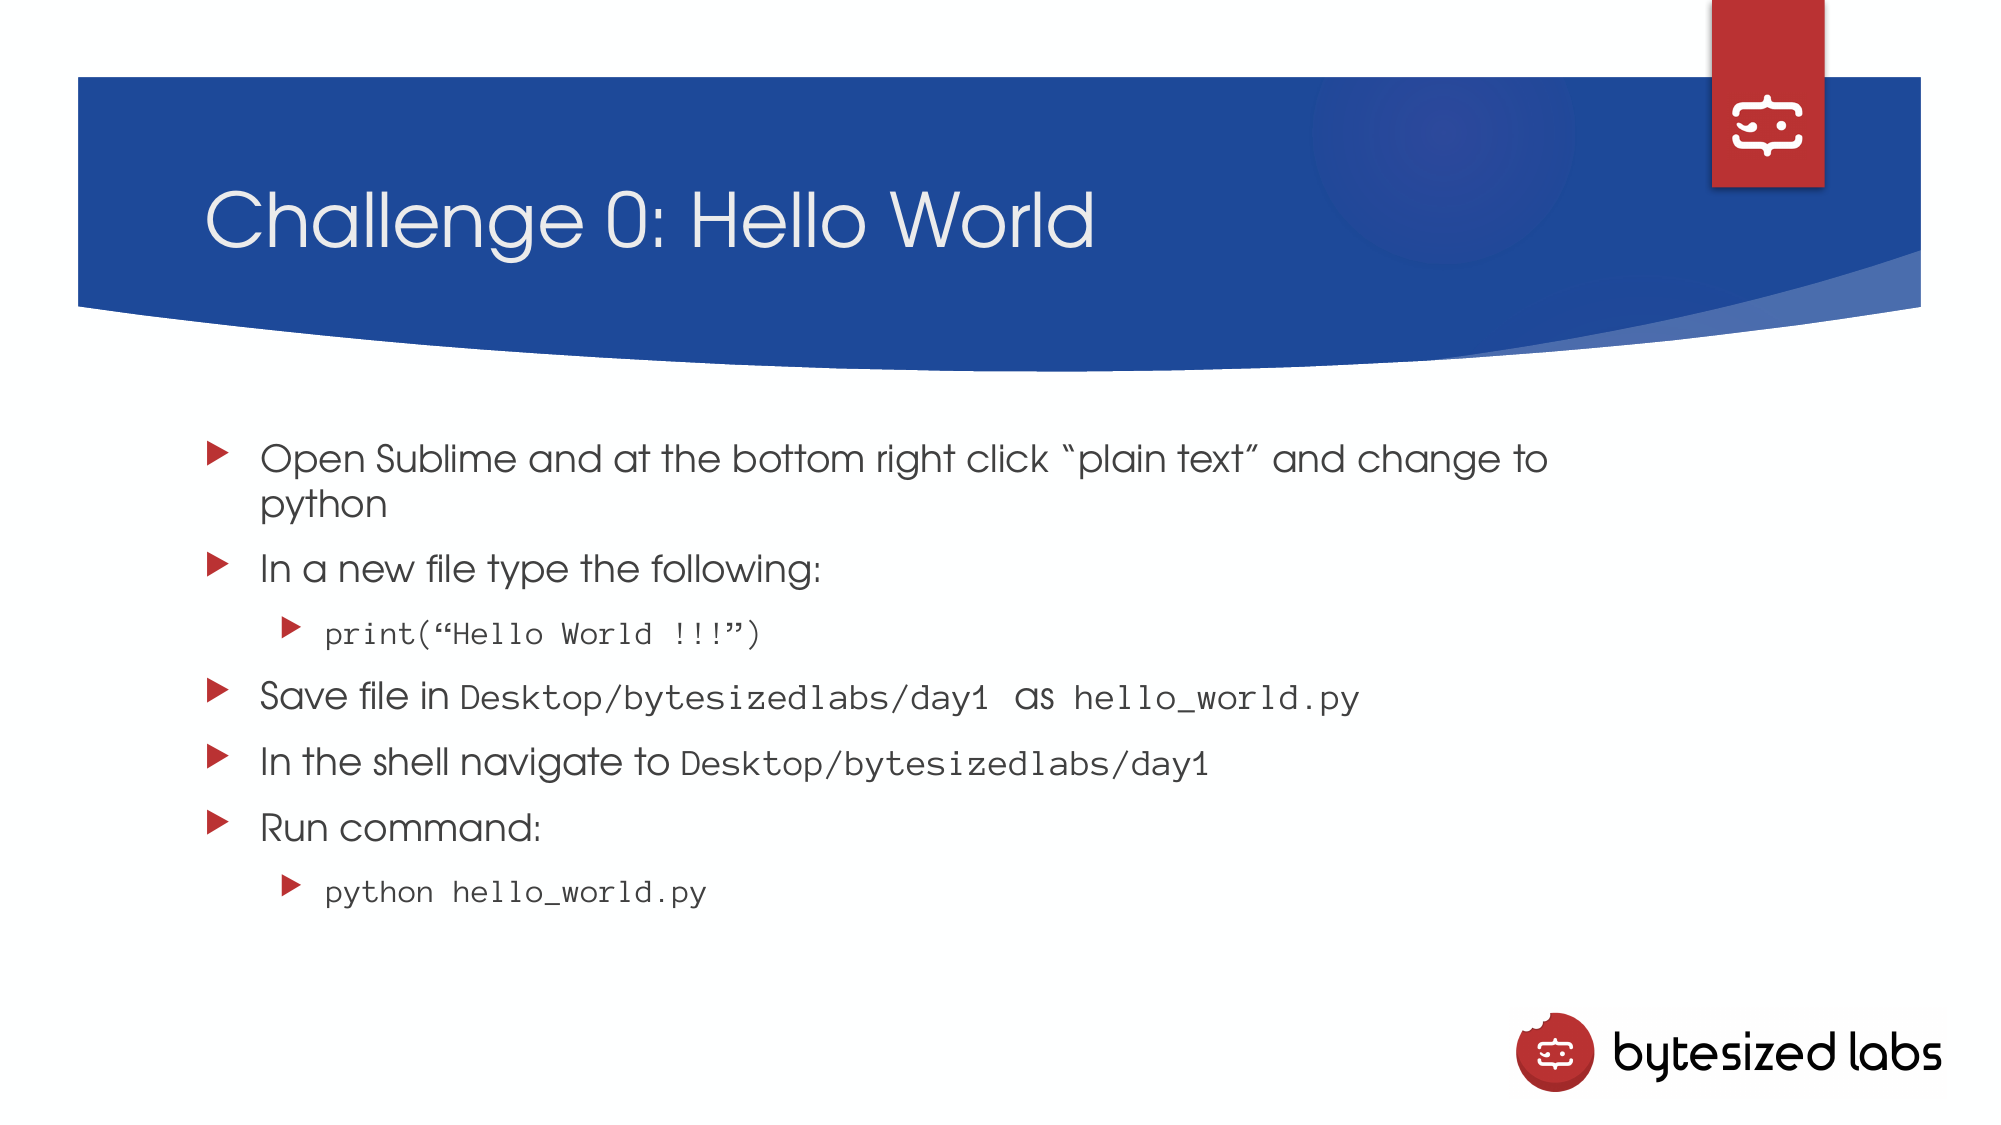

# Challenge 0: Hello World
Open Sublime and at the bottom right click “plain text” and change to python
In a new file type the following:
print(“Hello World !!!”)
Save file in Desktop/bytesizedlabs/day1 as hello_world.py
In the shell navigate to Desktop/bytesizedlabs/day1
Run command:
python hello_world.py